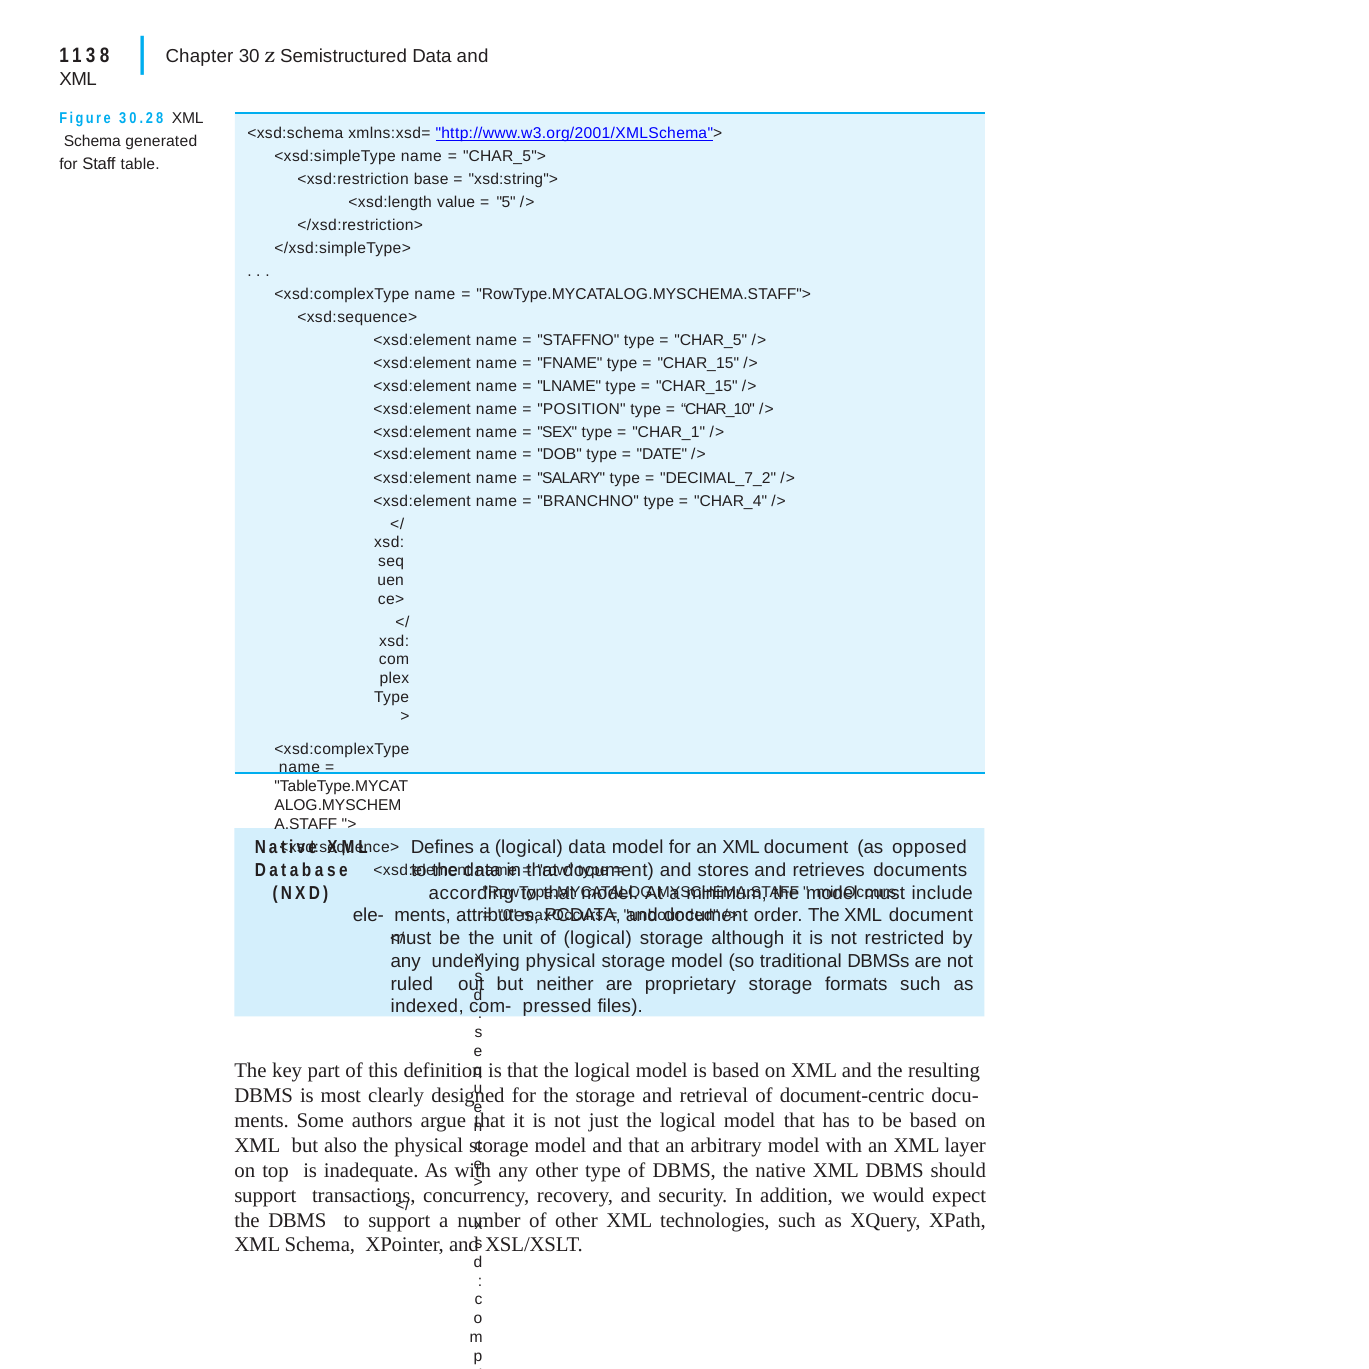

|
1138	Chapter 30 z Semistructured Data and XML
Figure 30.28 XML  Schema generated  for Staff table.

<xsd:schema xmlns:xsd= "http://www.w3.org/2001/XMLSchema">
<xsd:simpleType name = "CHAR_5">
<xsd:restriction base = "xsd:string">
<xsd:length value = "5" />
</xsd:restriction>
</xsd:simpleType>
. . .
<xsd:complexType name = "RowType.MYCATALOG.MYSCHEMA.STAFF">
<xsd:sequence>
<xsd:element name = "STAFFNO" type = "CHAR_5" />
<xsd:element name = "FNAME" type = "CHAR_15" />
<xsd:element name = "LNAME" type = "CHAR_15" />
<xsd:element name = "POSITION" type = “CHAR_10" />
<xsd:element name = "SEX" type = "CHAR_1" />
<xsd:element name = "DOB" type = "DATE" />
<xsd:element name = "SALARY" type = "DECIMAL_7_2" />
<xsd:element name = "BRANCHNO" type = "CHAR_4" />
</xsd:sequence>
</xsd:complexType>

<xsd:complexType name = "TableType.MYCATALOG.MYSCHEMA.STAFF ">
<xsd:sequence>
<xsd:element name = "row" type = "RowType.MYCATALOG.MYSCHEMA.STAFF "  minOccurs = "0" maxOccurs = "unbounded" />
</xsd:sequence>
</xsd:complexType>

<xsd:element name = "STAFF " type = "TableType.MYCATALOG.MYSCHEMA.STAFF " />
</xsd:schema>

Native XML	Defines a (logical) data model for an XML document (as opposed  Database	to the data in that document) and stores and retrieves documents  (NXD)	according to that model. At a minimum, the model must include ele-  ments, attributes, PCDATA, and document order. The XML document
must be the unit of (logical) storage although it is not restricted by any  underlying physical storage model (so traditional DBMSs are not ruled  out but neither are proprietary storage formats such as indexed, com-  pressed files).
The key part of this definition is that the logical model is based on XML and the resulting  DBMS is most clearly designed for the storage and retrieval of document-centric docu-  ments. Some authors argue that it is not just the logical model that has to be based on XML  but also the physical storage model and that an arbitrary model with an XML layer on top  is inadequate. As with any other type of DBMS, the native XML DBMS should support  transactions, concurrency, recovery, and security. In addition, we would expect the DBMS  to support a number of other XML technologies, such as XQuery, XPath, XML Schema,  XPointer, and XSL/XSLT.